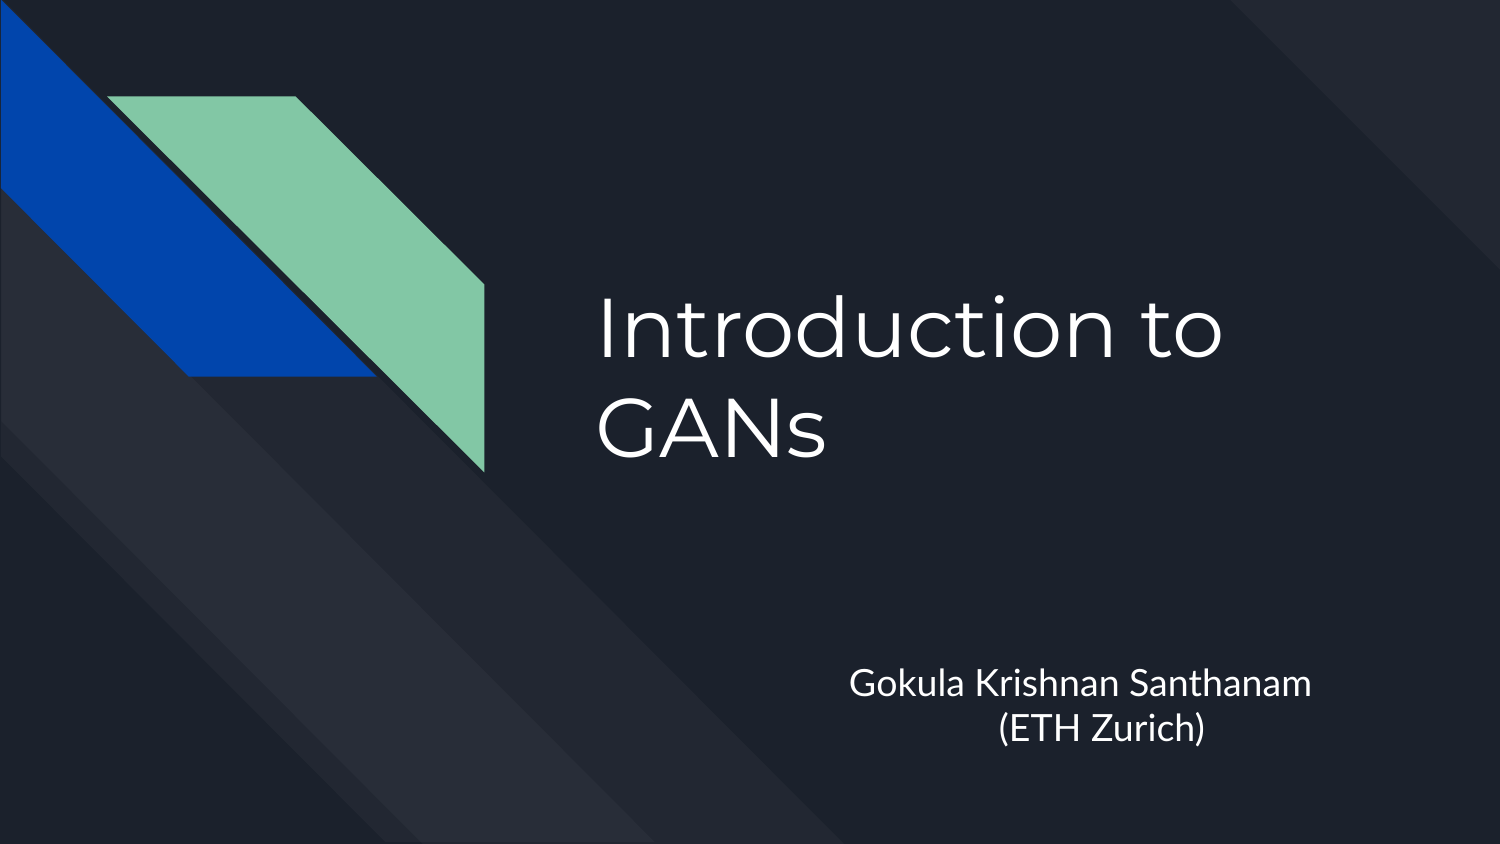

# Introduction to GANs
Gokula Krishnan Santhanam
(ETH Zurich)